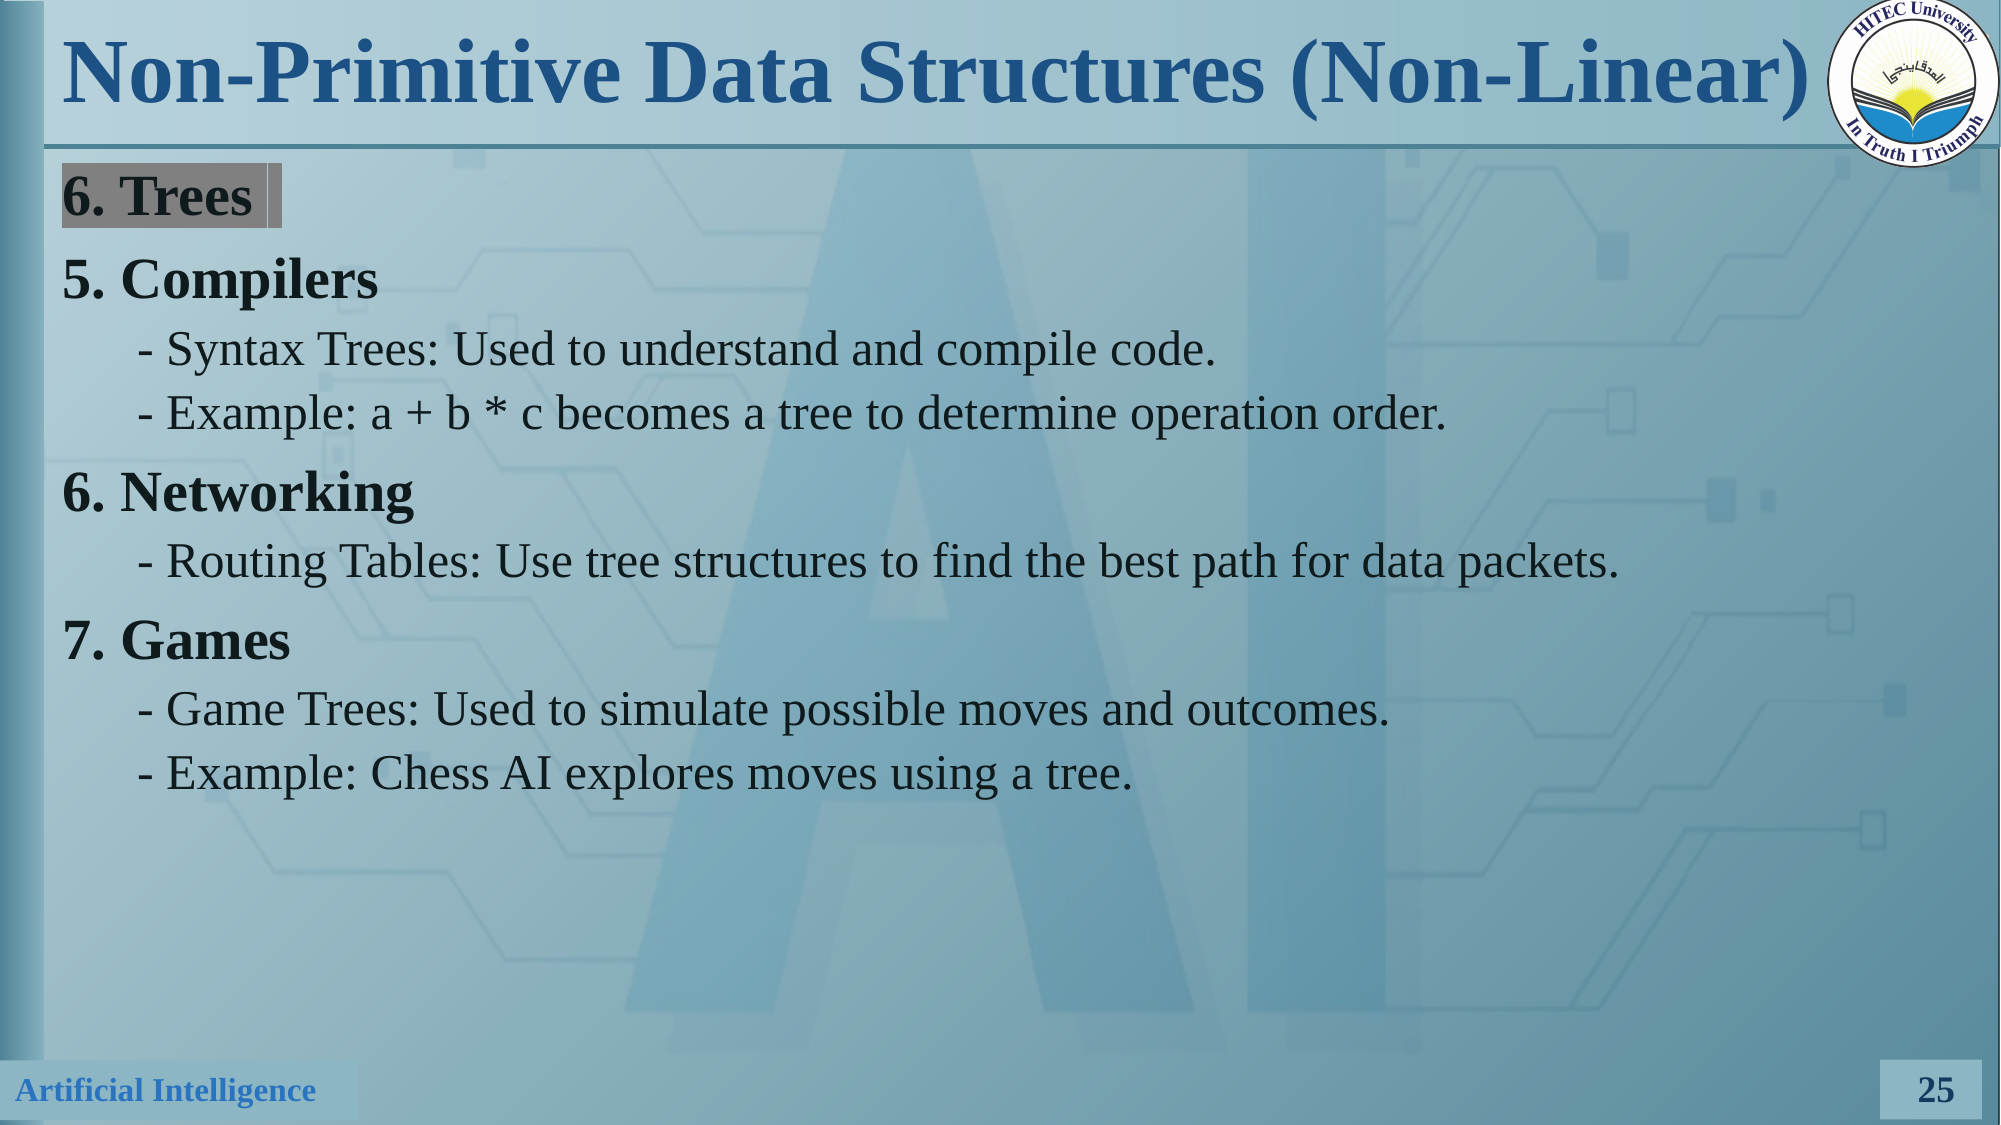

# Non-Primitive Data Structures (Non-Linear)
6. Trees
5. Compilers
- Syntax Trees: Used to understand and compile code.
- Example: a + b * c becomes a tree to determine operation order.
6. Networking
- Routing Tables: Use tree structures to find the best path for data packets.
7. Games
- Game Trees: Used to simulate possible moves and outcomes.
- Example: Chess AI explores moves using a tree.

25